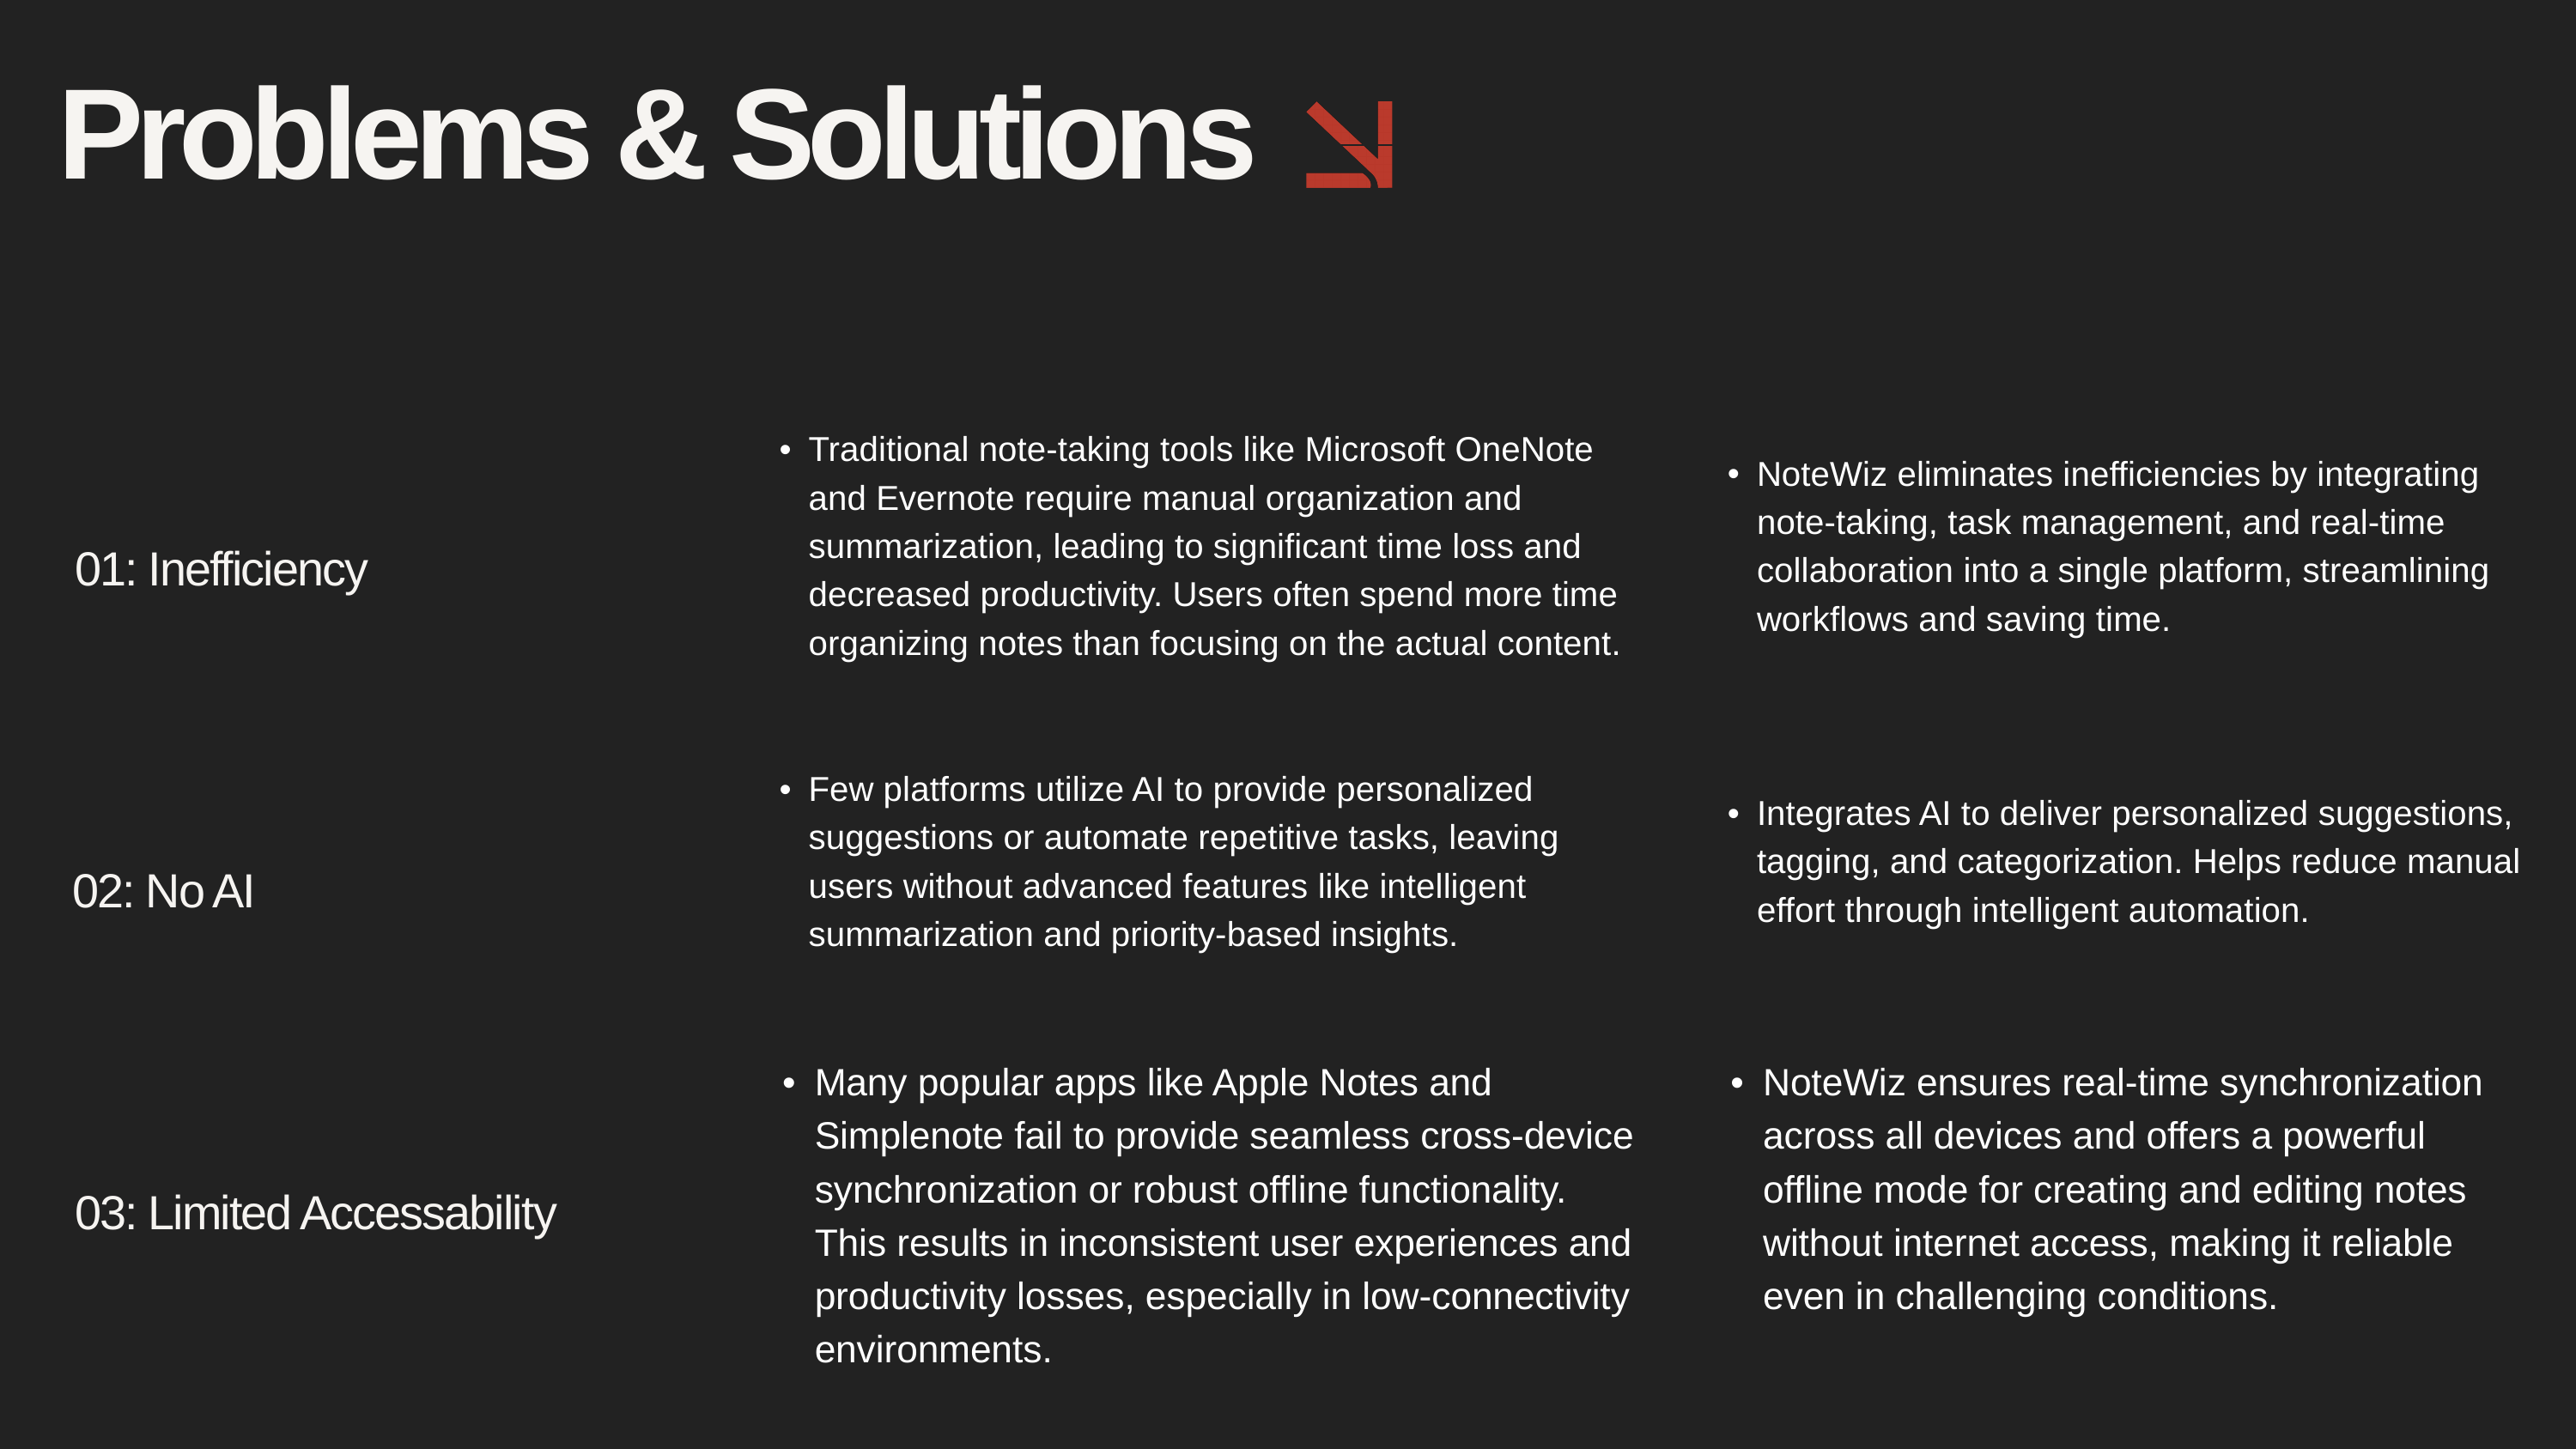

Problems & Solutions

|  |  |  |
| --- | --- | --- |
|  | Traditional note-taking tools like Microsoft OneNote and Evernote require manual organization and summarization, leading to significant time loss and decreased productivity. Users often spend more time organizing notes than focusing on the actual content. | NoteWiz eliminates inefficiencies by integrating note-taking, task management, and real-time collaboration into a single platform, streamlining workflows and saving time. |
|  | Few platforms utilize AI to provide personalized suggestions or automate repetitive tasks, leaving users without advanced features like intelligent summarization and priority-based insights. | Integrates AI to deliver personalized suggestions, tagging, and categorization. Helps reduce manual effort through intelligent automation. |
|  | Many popular apps like Apple Notes and Simplenote fail to provide seamless cross-device synchronization or robust offline functionality. This results in inconsistent user experiences and productivity losses, especially in low-connectivity environments. | NoteWiz ensures real-time synchronization across all devices and offers a powerful offline mode for creating and editing notes without internet access, making it reliable even in challenging conditions. |
|  |  |  |
problem
definition
solution
01: Inefficiency
02: No AI
03: Limited Accessability